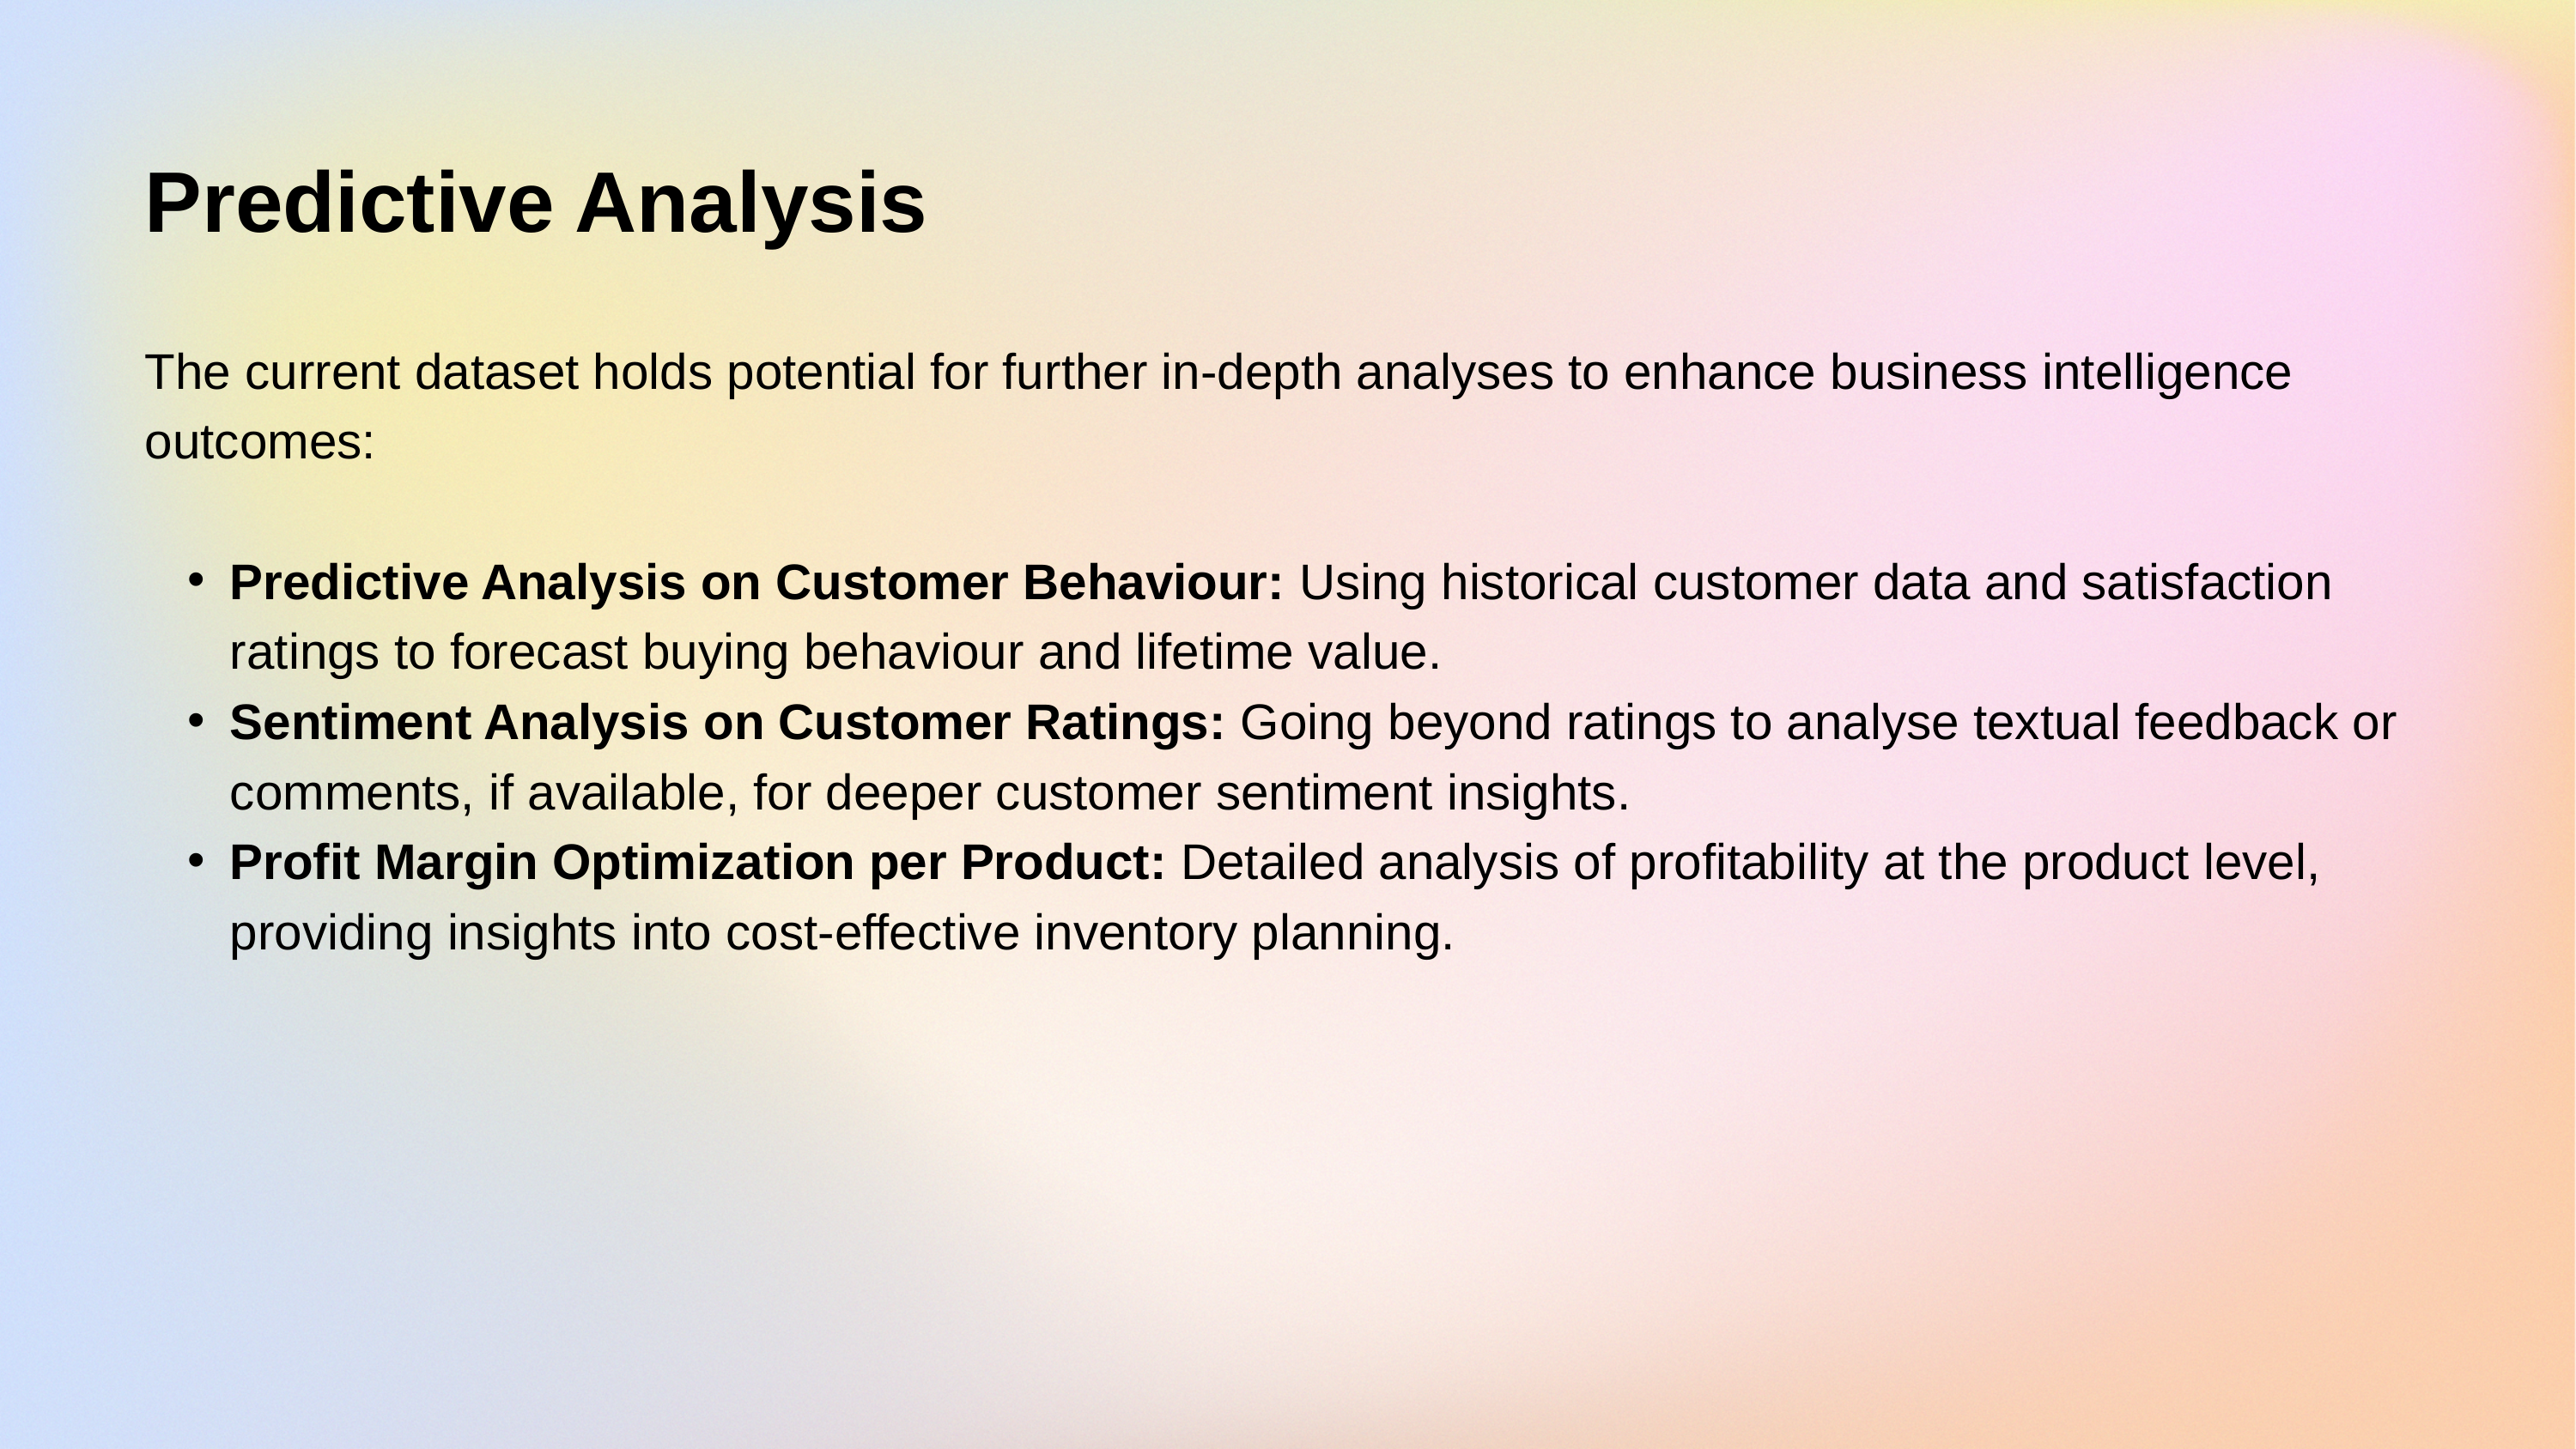

Predictive Analysis
The current dataset holds potential for further in-depth analyses to enhance business intelligence outcomes:

Predictive Analysis on Customer Behaviour: Using historical customer data and satisfaction ratings to forecast buying behaviour and lifetime value.
Sentiment Analysis on Customer Ratings: Going beyond ratings to analyse textual feedback or comments, if available, for deeper customer sentiment insights.
Profit Margin Optimization per Product: Detailed analysis of profitability at the product level, providing insights into cost-effective inventory planning.